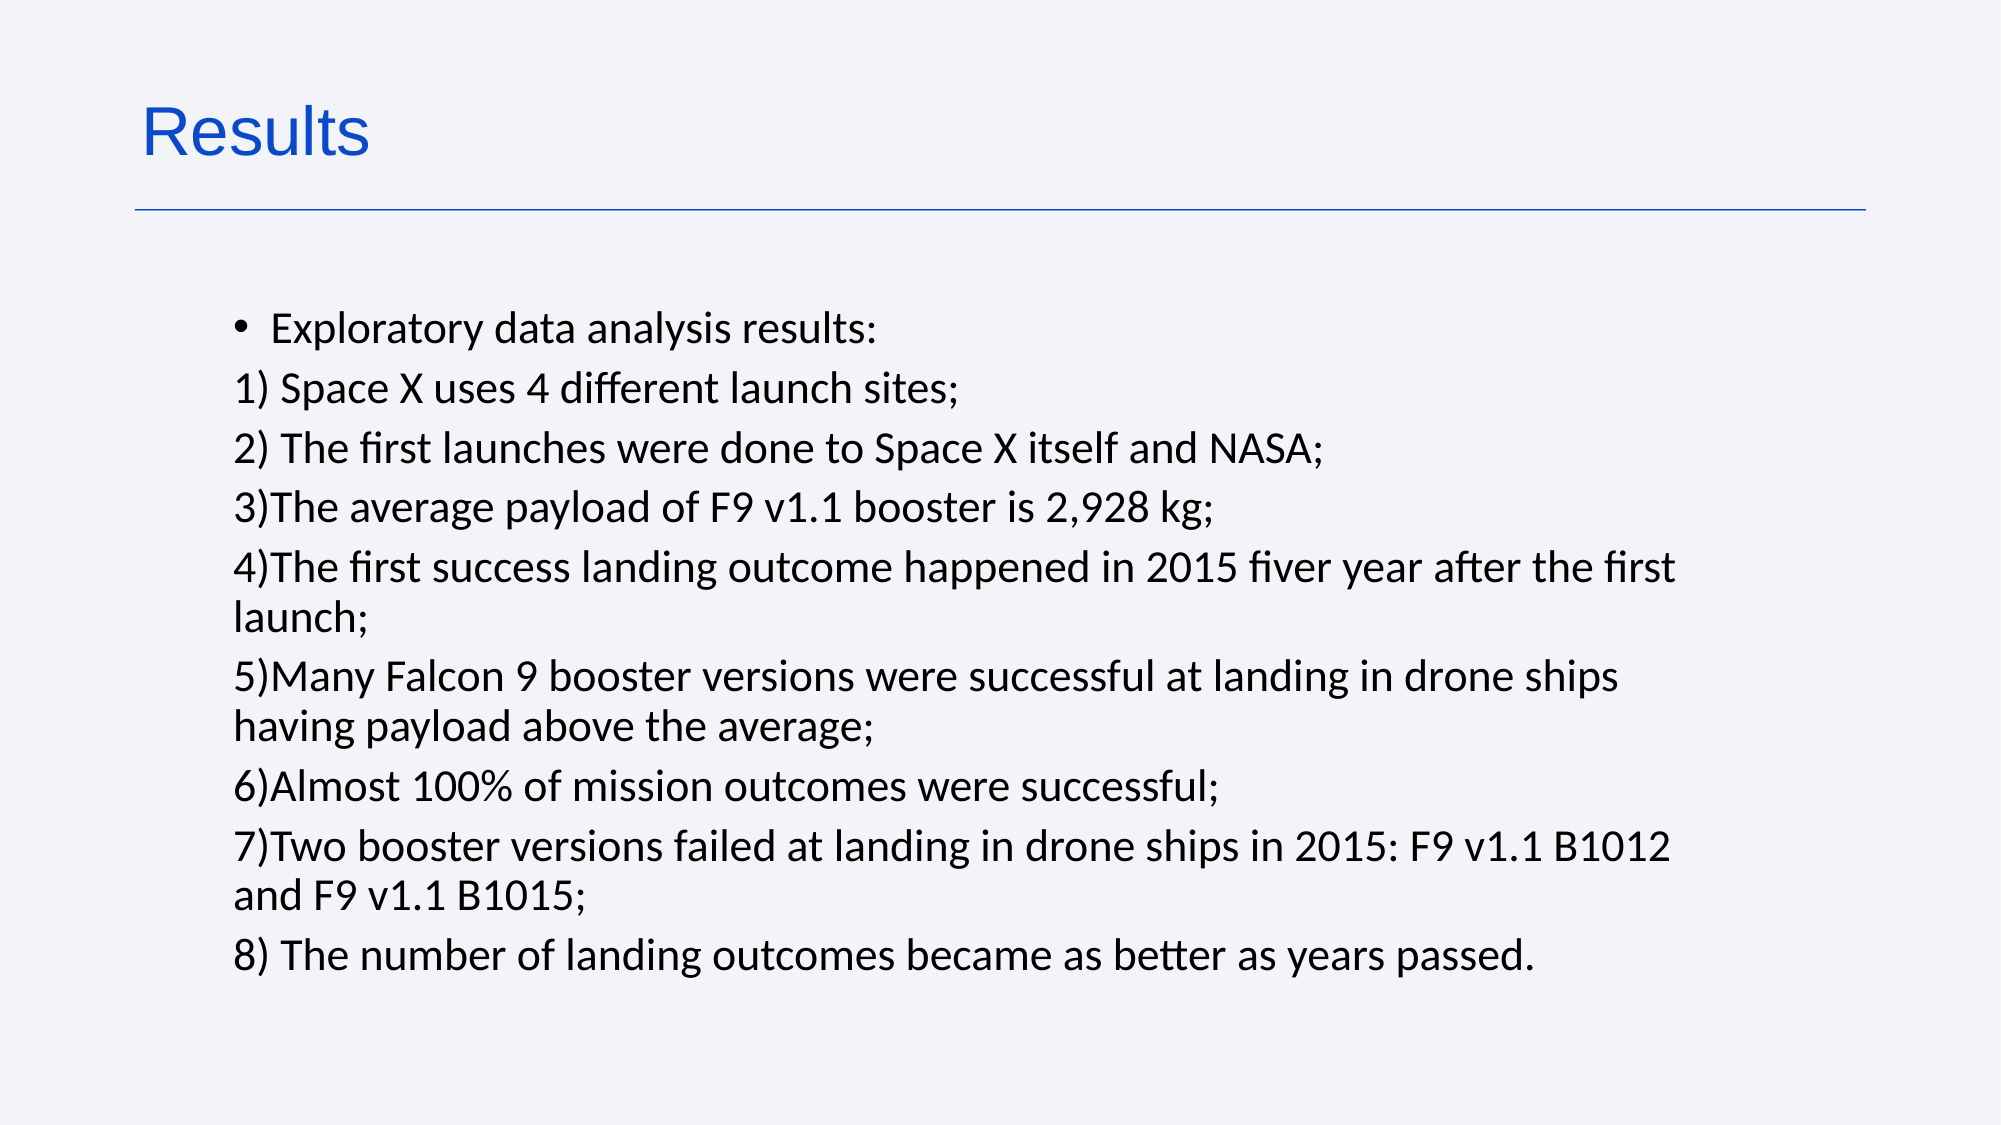

Results
Exploratory data analysis results:
1) Space X uses 4 different launch sites;
2) The first launches were done to Space X itself and NASA;
3)The average payload of F9 v1.1 booster is 2,928 kg;
4)The first success landing outcome happened in 2015 fiver year after the first launch;
5)Many Falcon 9 booster versions were successful at landing in drone ships having payload above the average;
6)Almost 100% of mission outcomes were successful;
7)Two booster versions failed at landing in drone ships in 2015: F9 v1.1 B1012 and F9 v1.1 B1015;
8) The number of landing outcomes became as better as years passed.

17